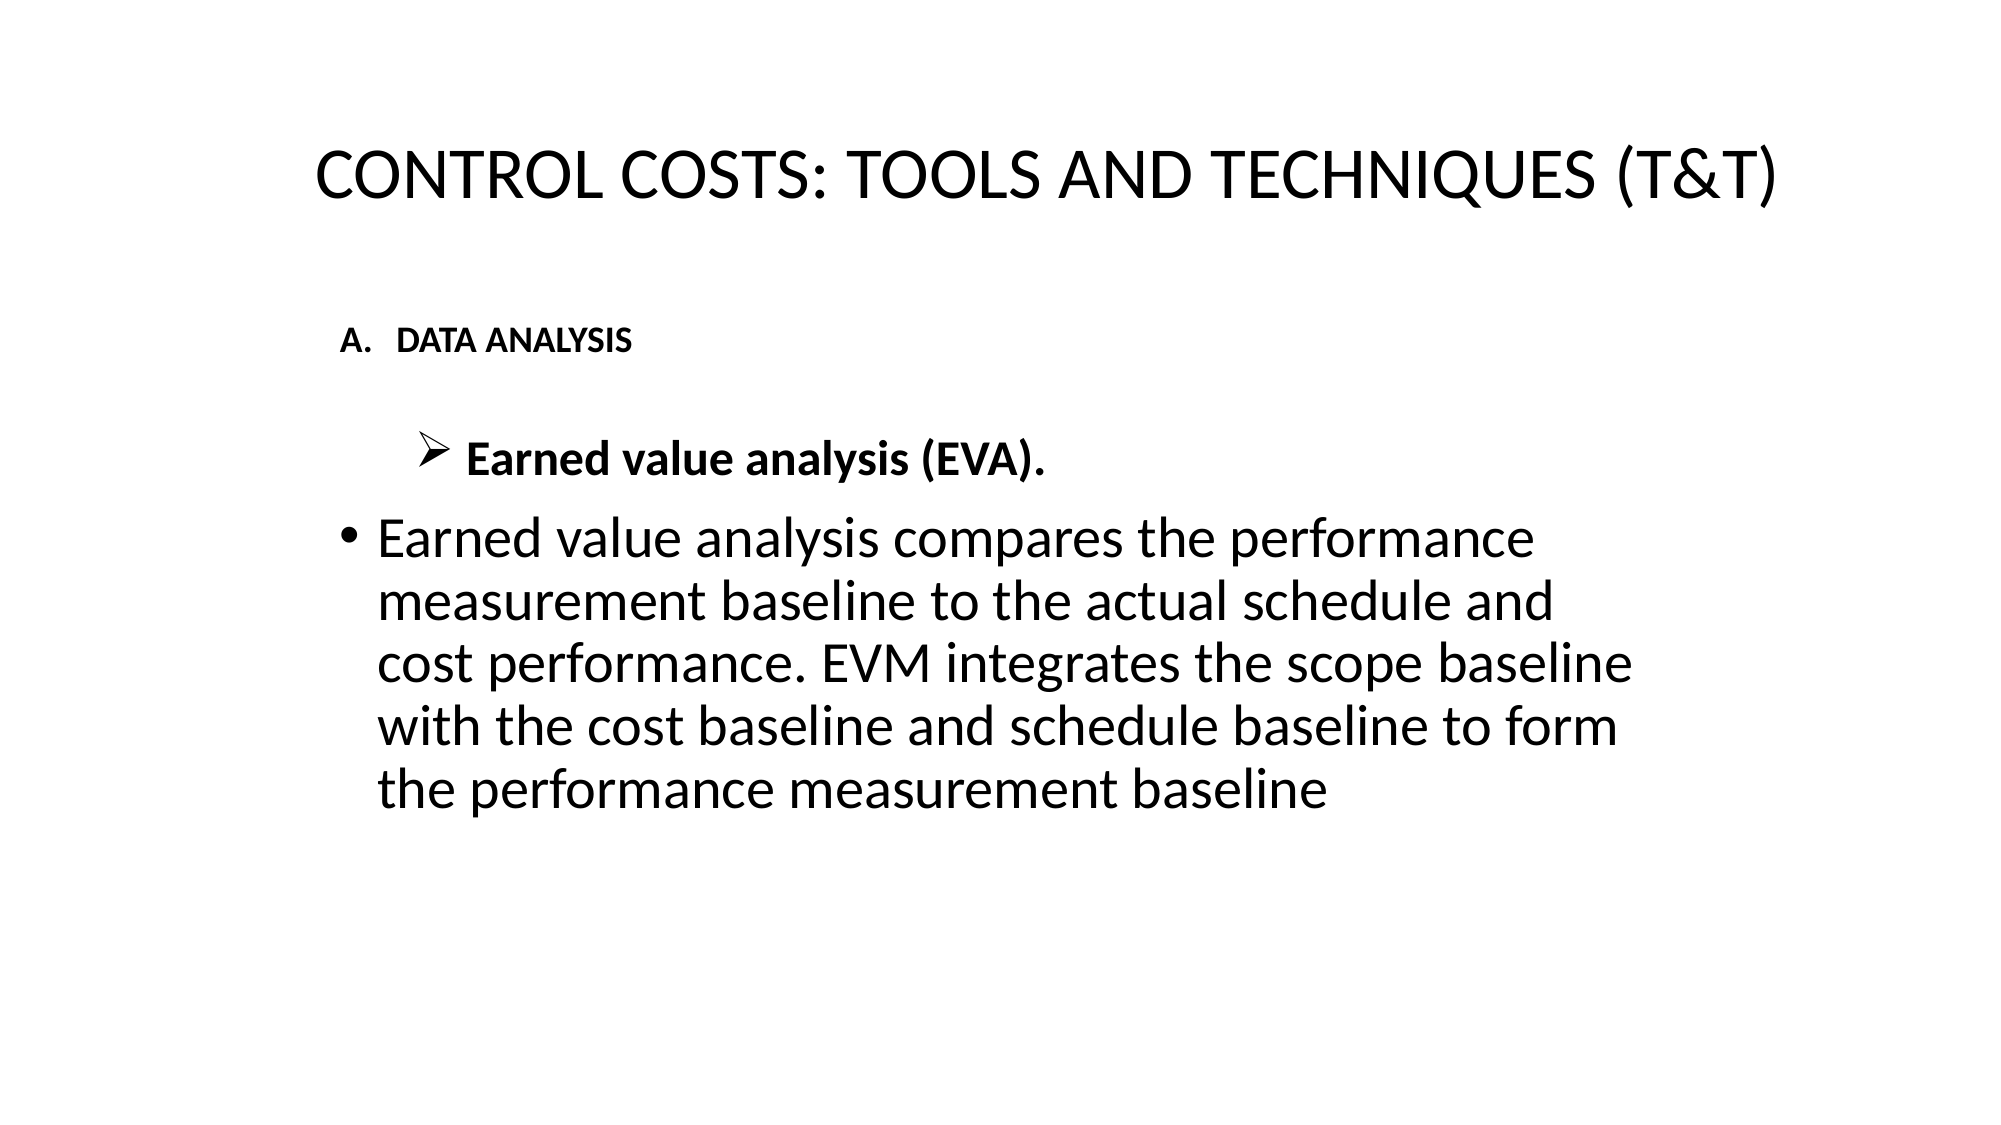

# CONTROL COSTS: TOOLS AND TECHNIQUES (T&T)
DATA ANALYSIS

 Earned value analysis (EVA).
Earned value analysis compares the performance measurement baseline to the actual schedule and cost performance. EVM integrates the scope baseline with the cost baseline and schedule baseline to form the performance measurement baseline